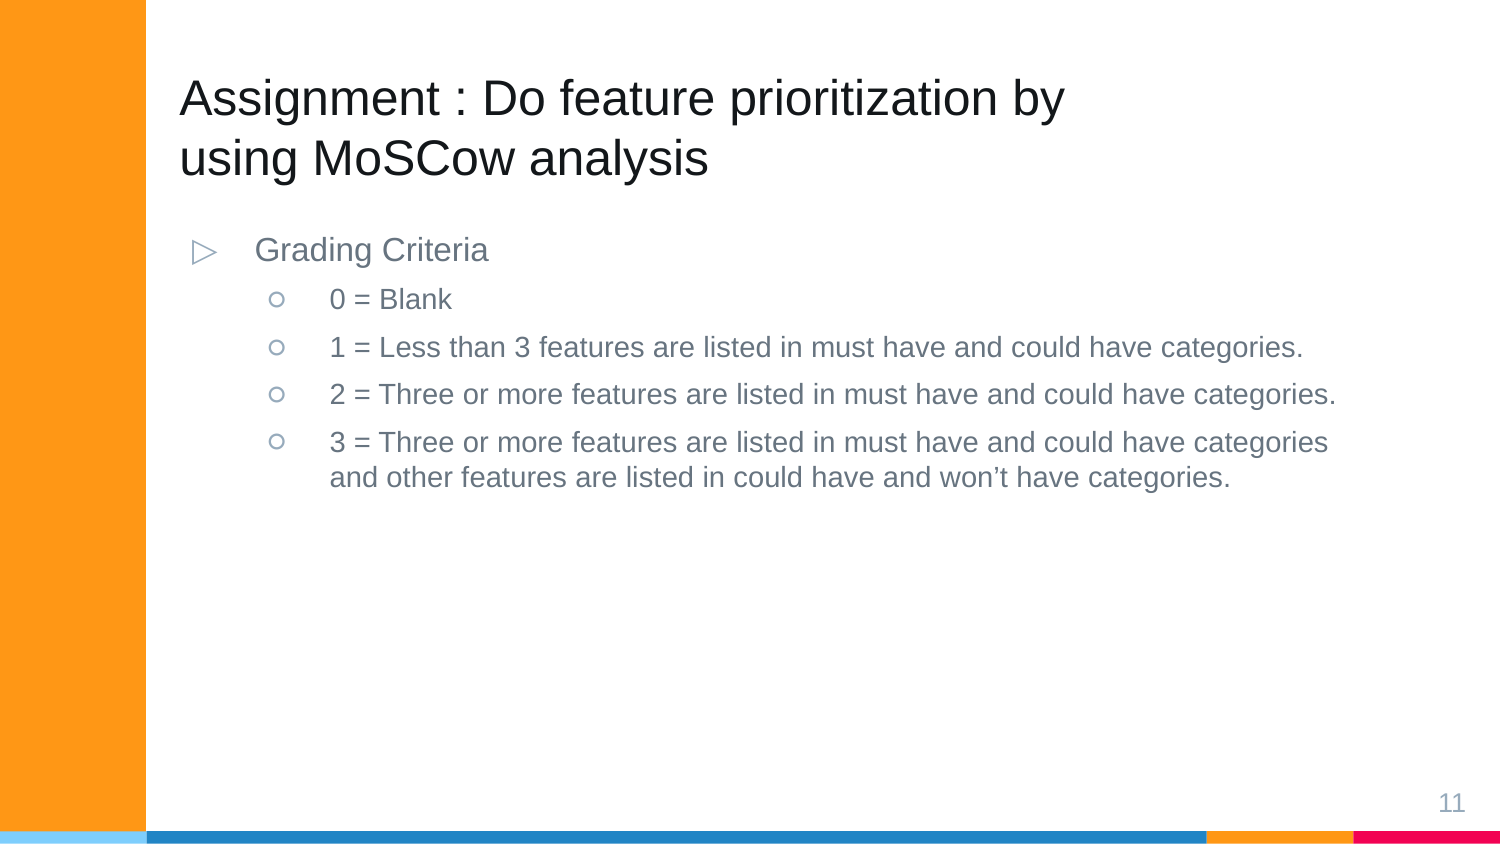

# Assignment : Do feature prioritization by using MoSCow analysis
Grading Criteria
0 = Blank
1 = Less than 3 features are listed in must have and could have categories.
2 = Three or more features are listed in must have and could have categories.
3 = Three or more features are listed in must have and could have categories and other features are listed in could have and won’t have categories.

11